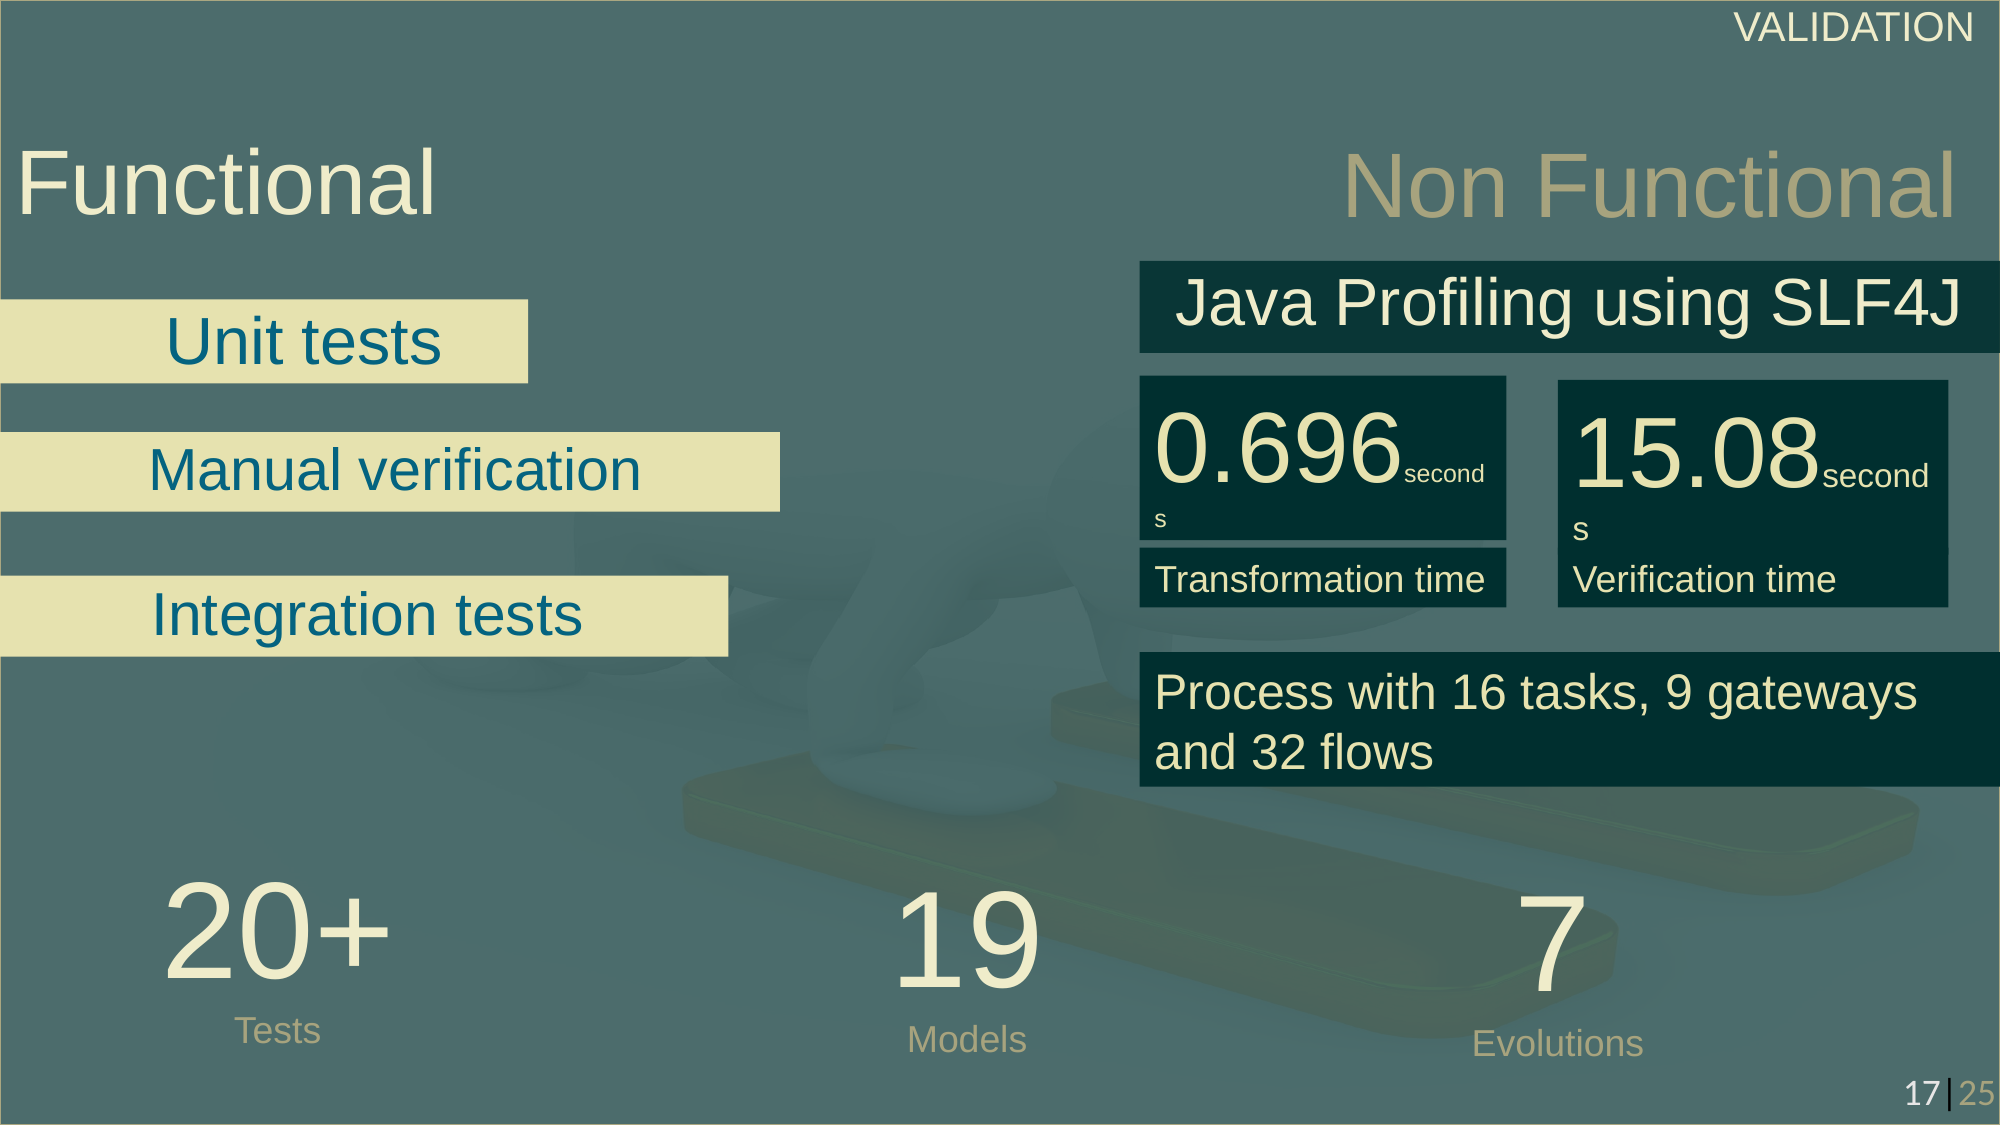

VALIDATION
# Functional
Non Functional
Java Profiling using SLF4J
	Unit tests

0.696seconds
15.08seconds
	Manual verification
Transformation time
Verification time
	Integration tests
Process with 16 tasks, 9 gateways and 32 flows
20+
Tests
19
Models
7
Evolutions
17|25